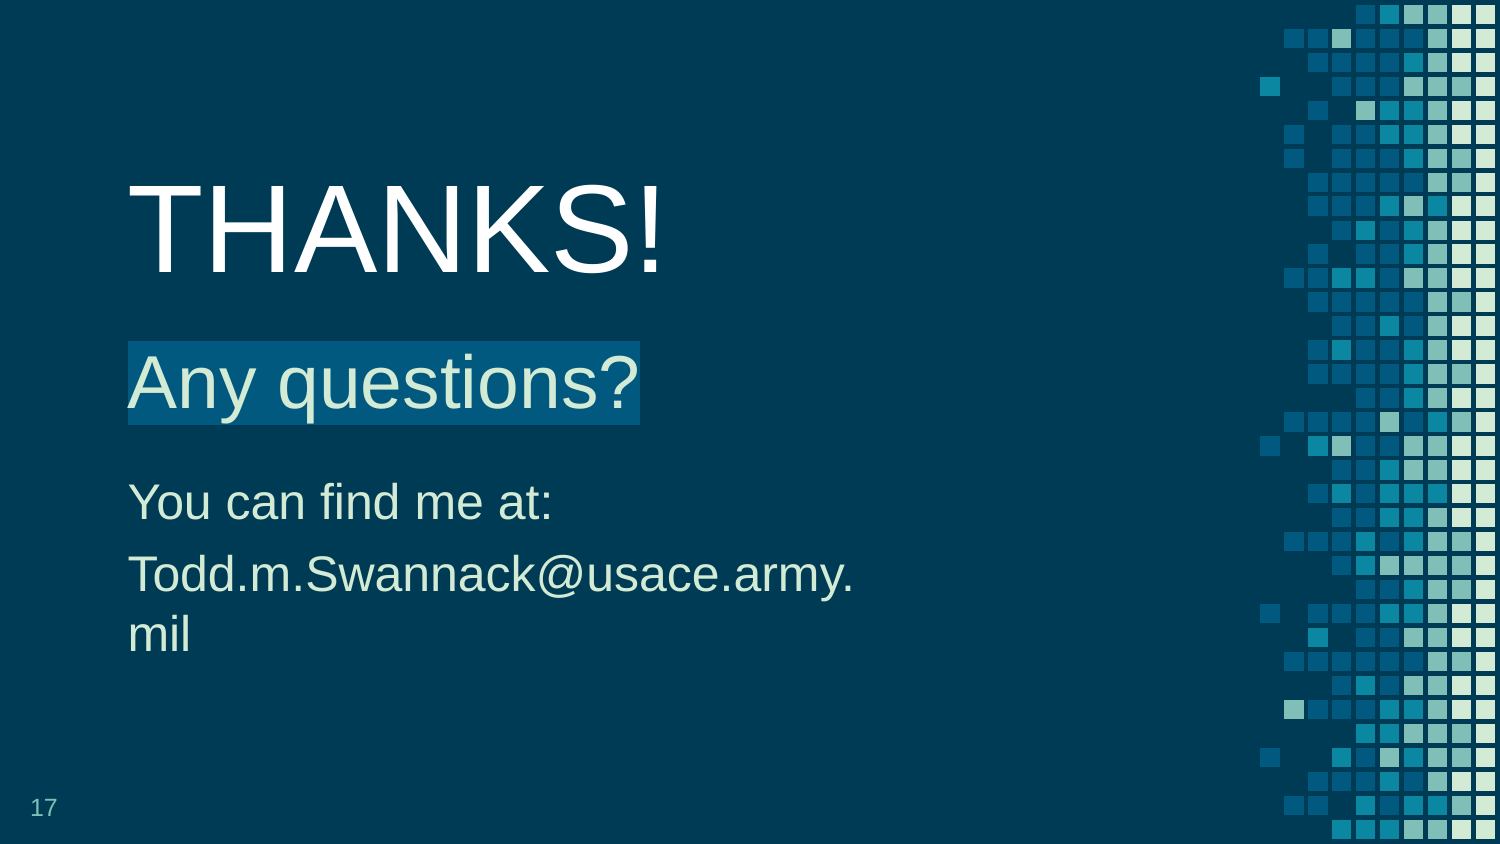

THANKS!
Any questions?
You can find me at:
Todd.m.Swannack@usace.army.mil
17